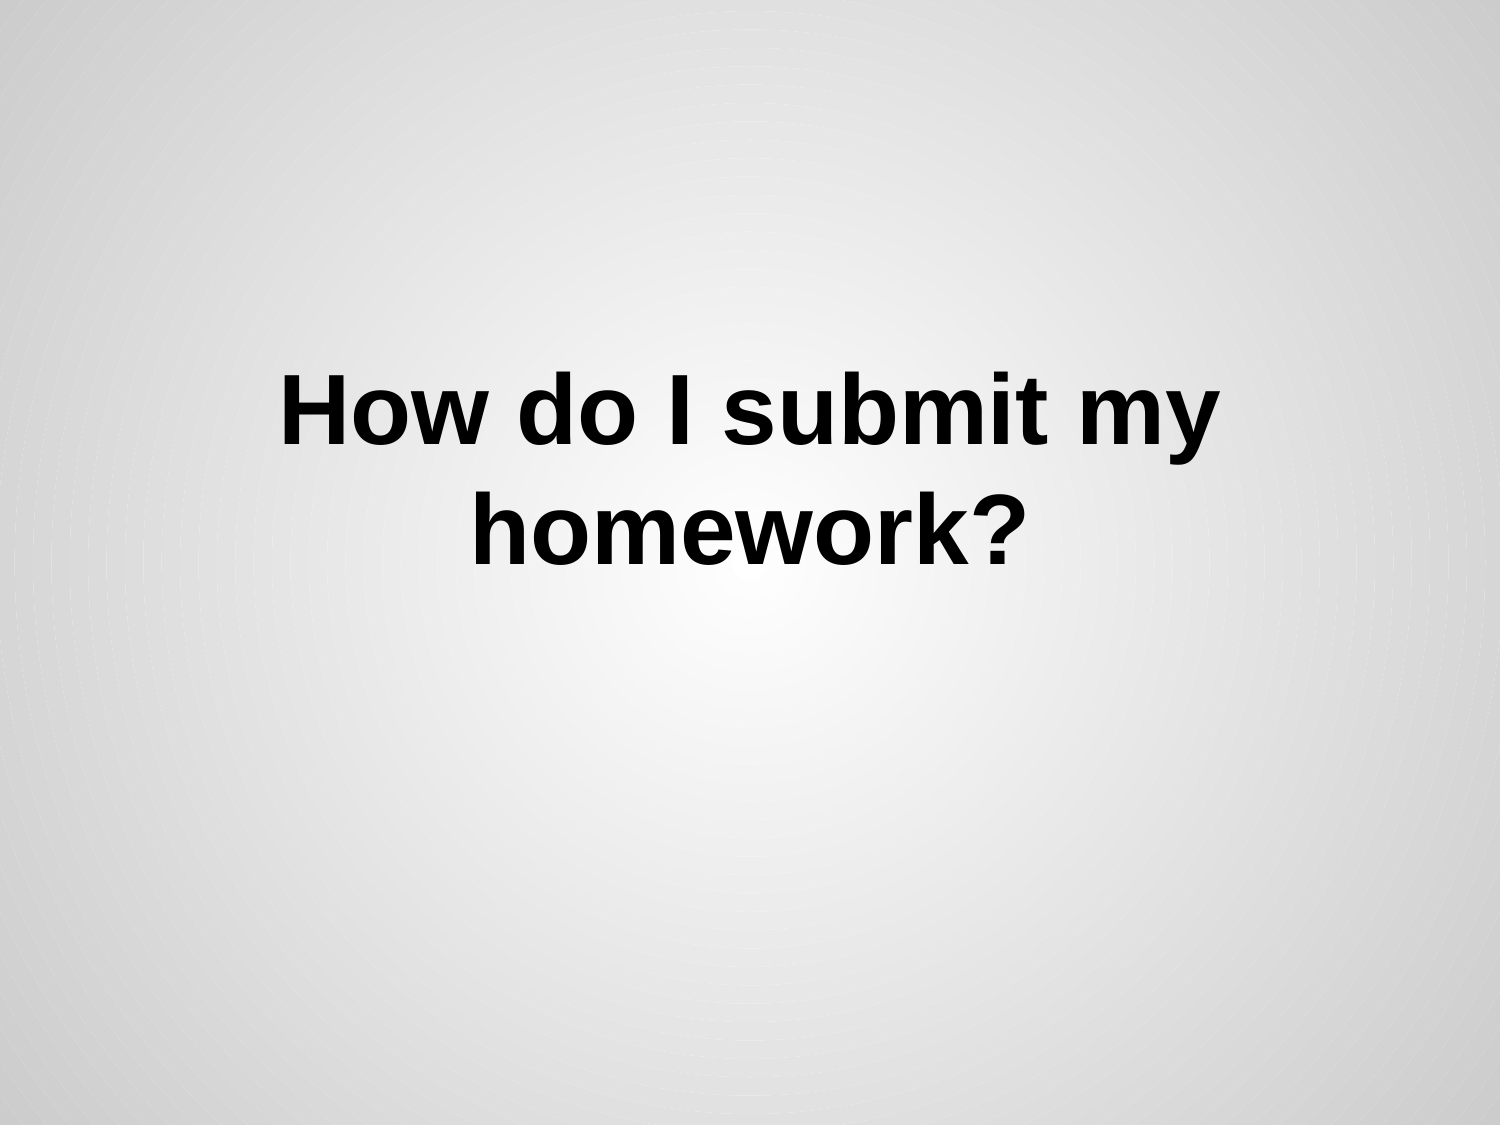

# How do I submit my homework?